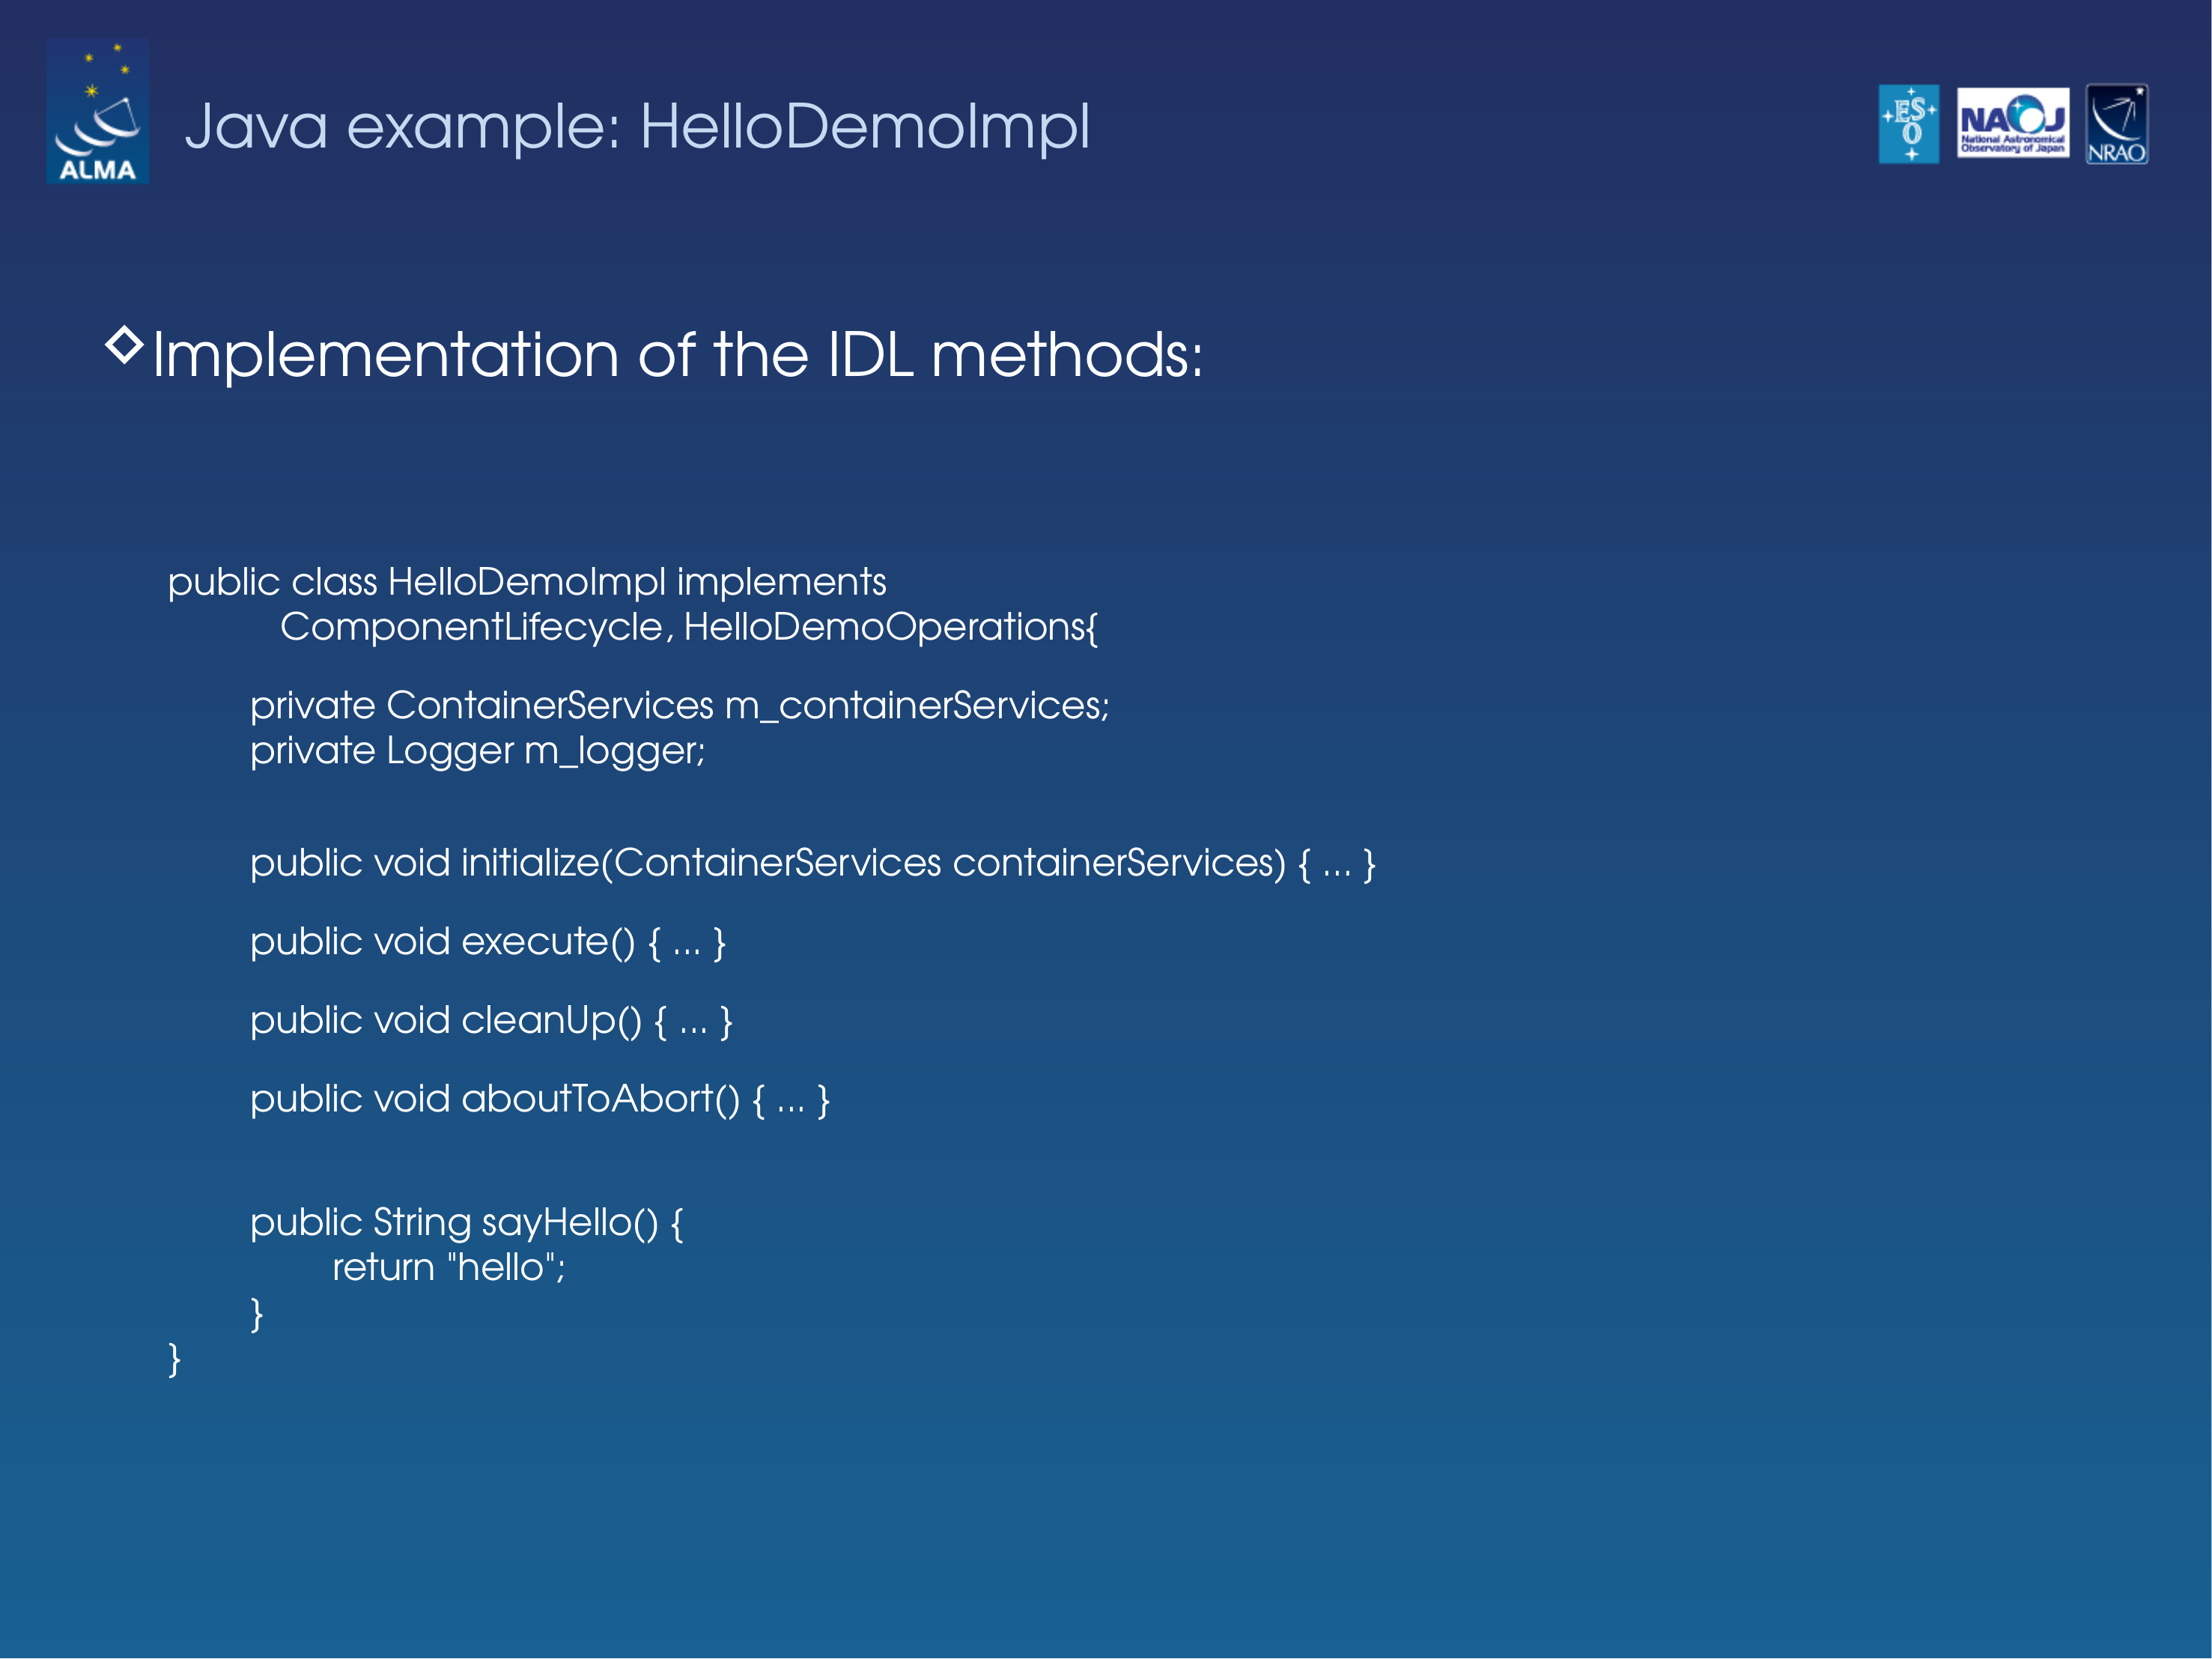

Java example: HelloDemoImpl
Implementation of the IDL methods:
public class HelloDemoImpl implements
	ComponentLifecycle, HelloDemoOperations{

        private ContainerServices m_containerServices;
        private Logger m_logger;

        public void initialize(ContainerServices containerServices) { ... }

        public void execute() { ... }

        public void cleanUp() { ... }

        public void aboutToAbort() { ... }

        public String sayHello() {
                return "hello";
        }
}